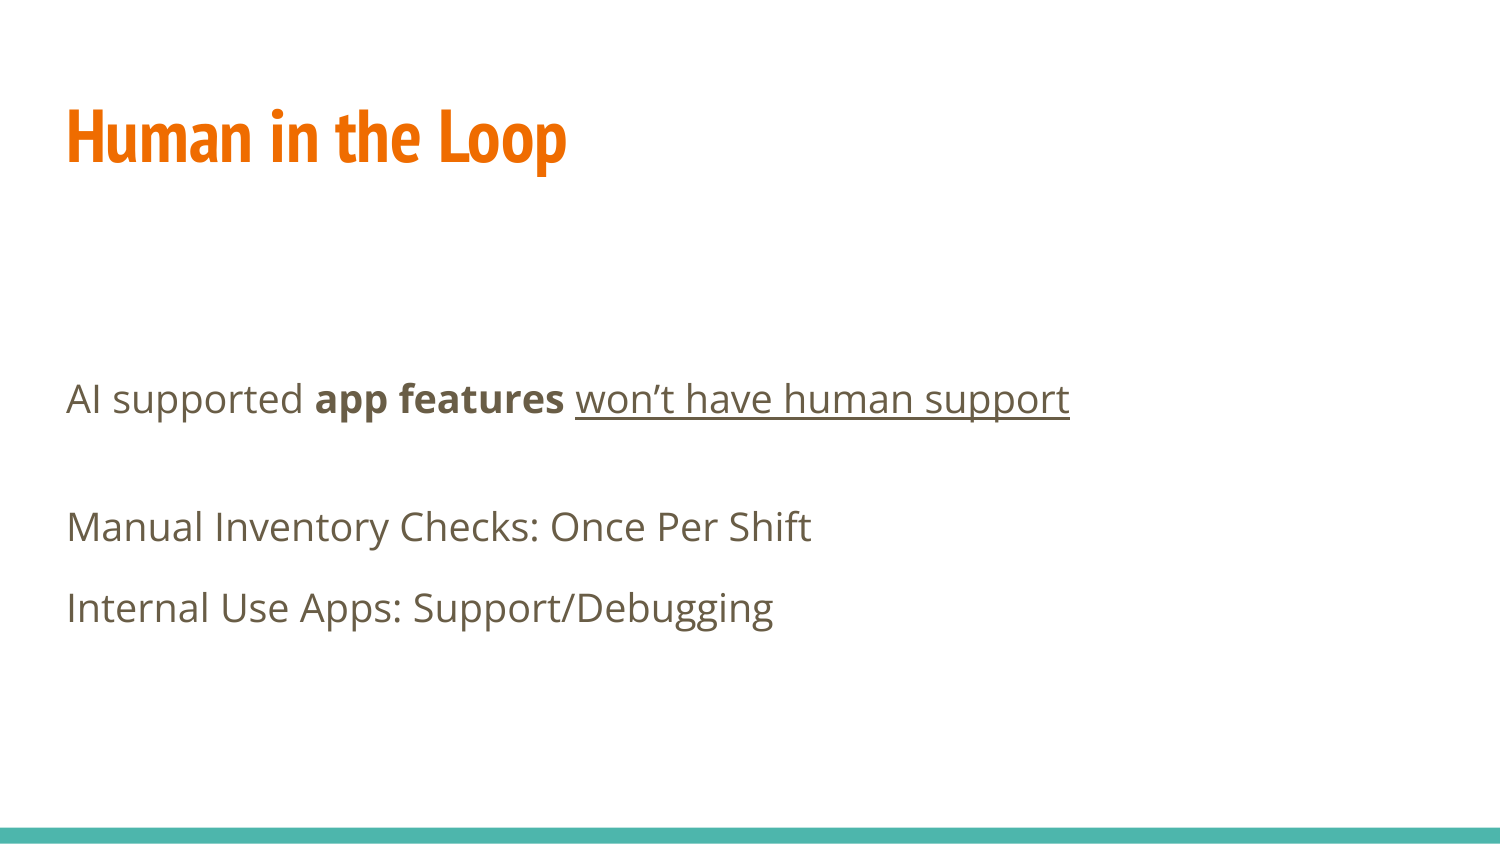

# Human in the Loop
AI supported app features won’t have human support
Manual Inventory Checks: Once Per Shift
Internal Use Apps: Support/Debugging